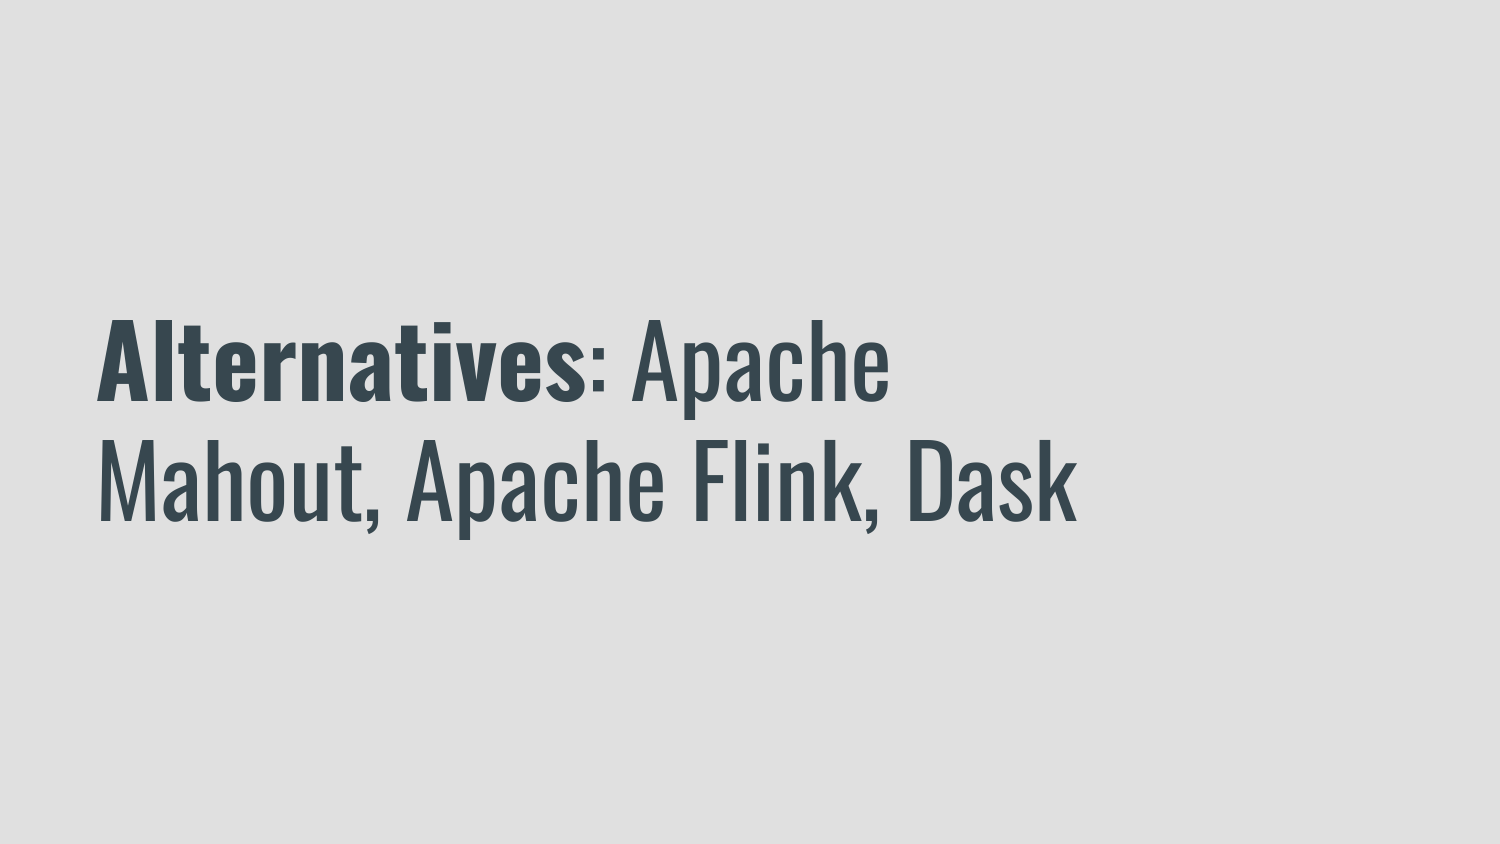

# Alternatives: Apache Mahout, Apache Flink, Dask